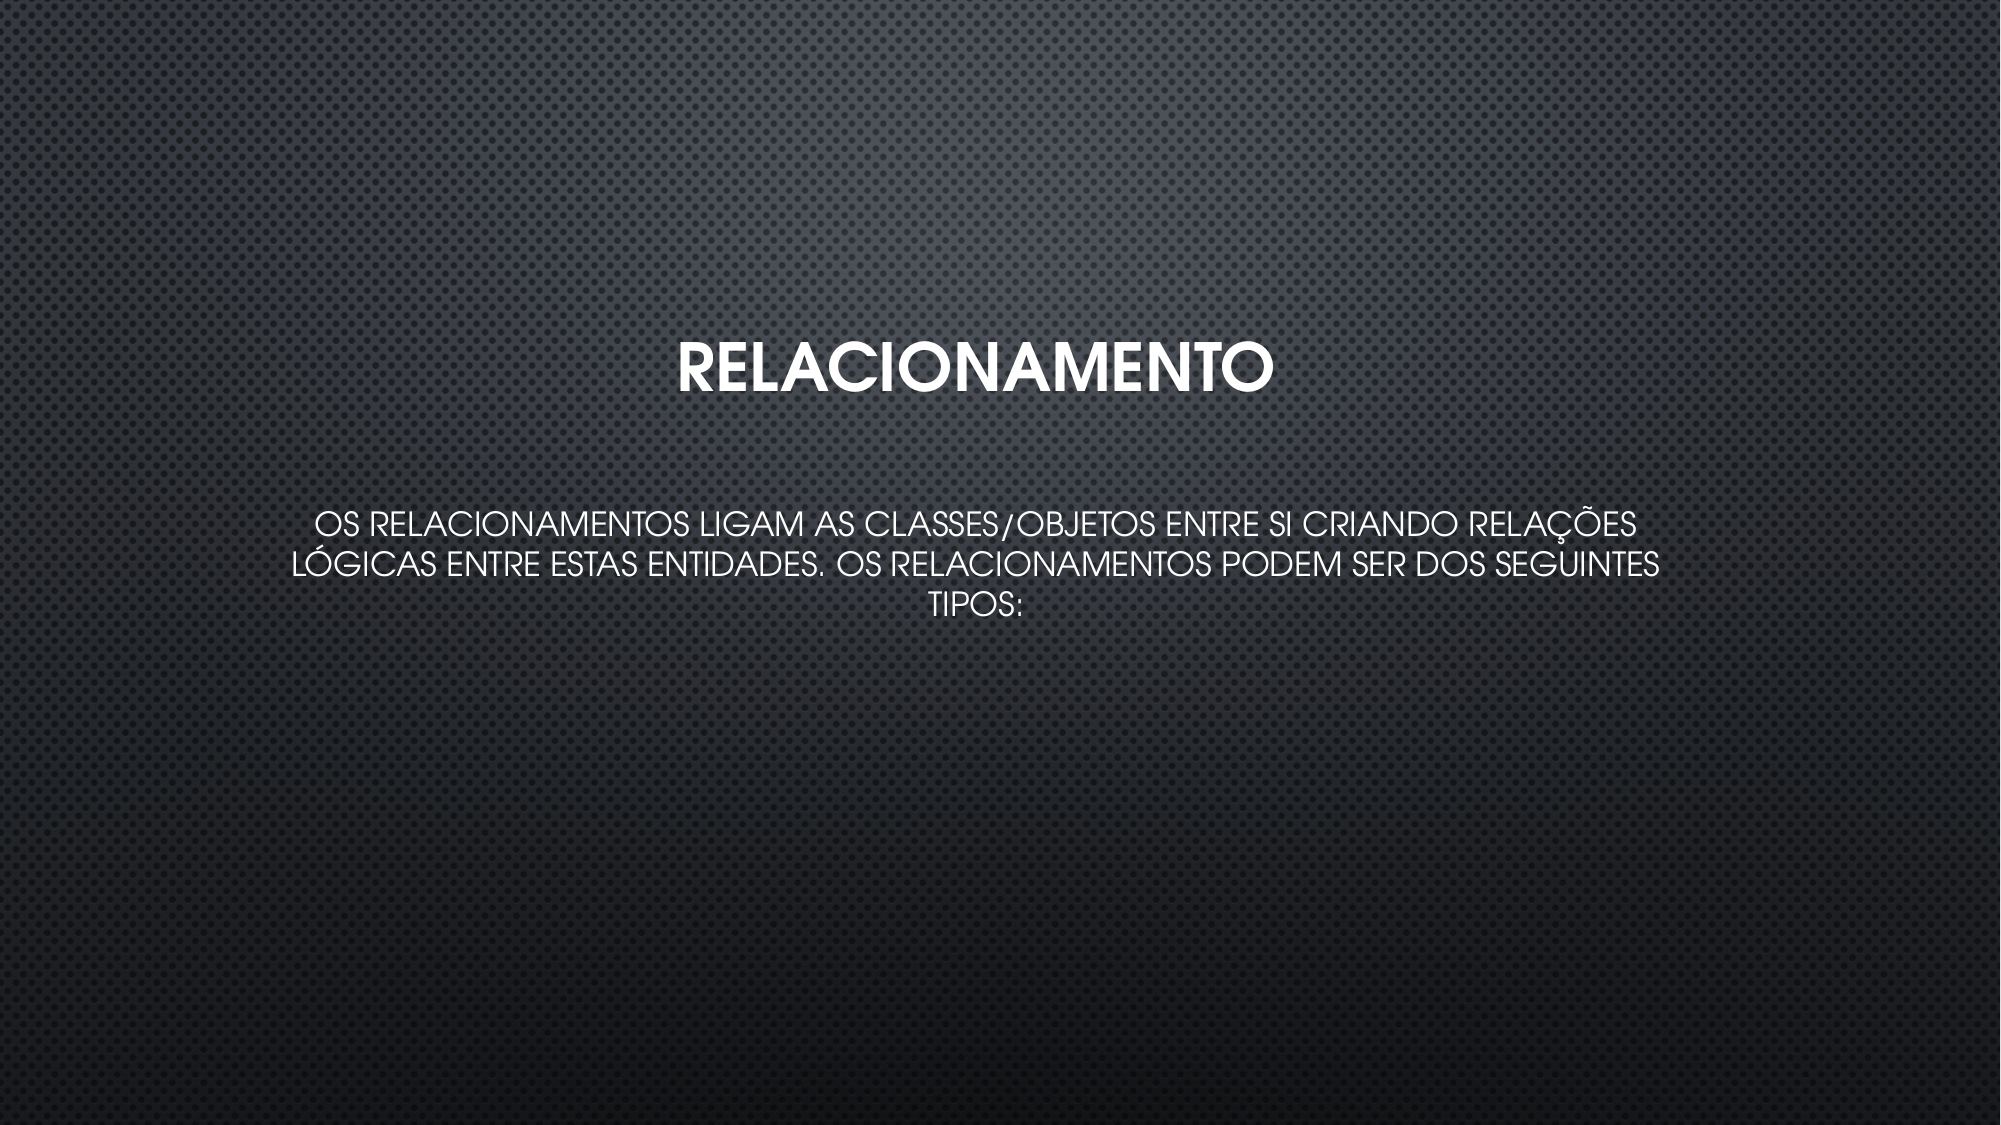

# Relacionamento
Os relacionamentos ligam as classes/objetos entre si criando relações lógicas entre estas entidades. Os relacionamentos podem ser dos seguintes tipos: